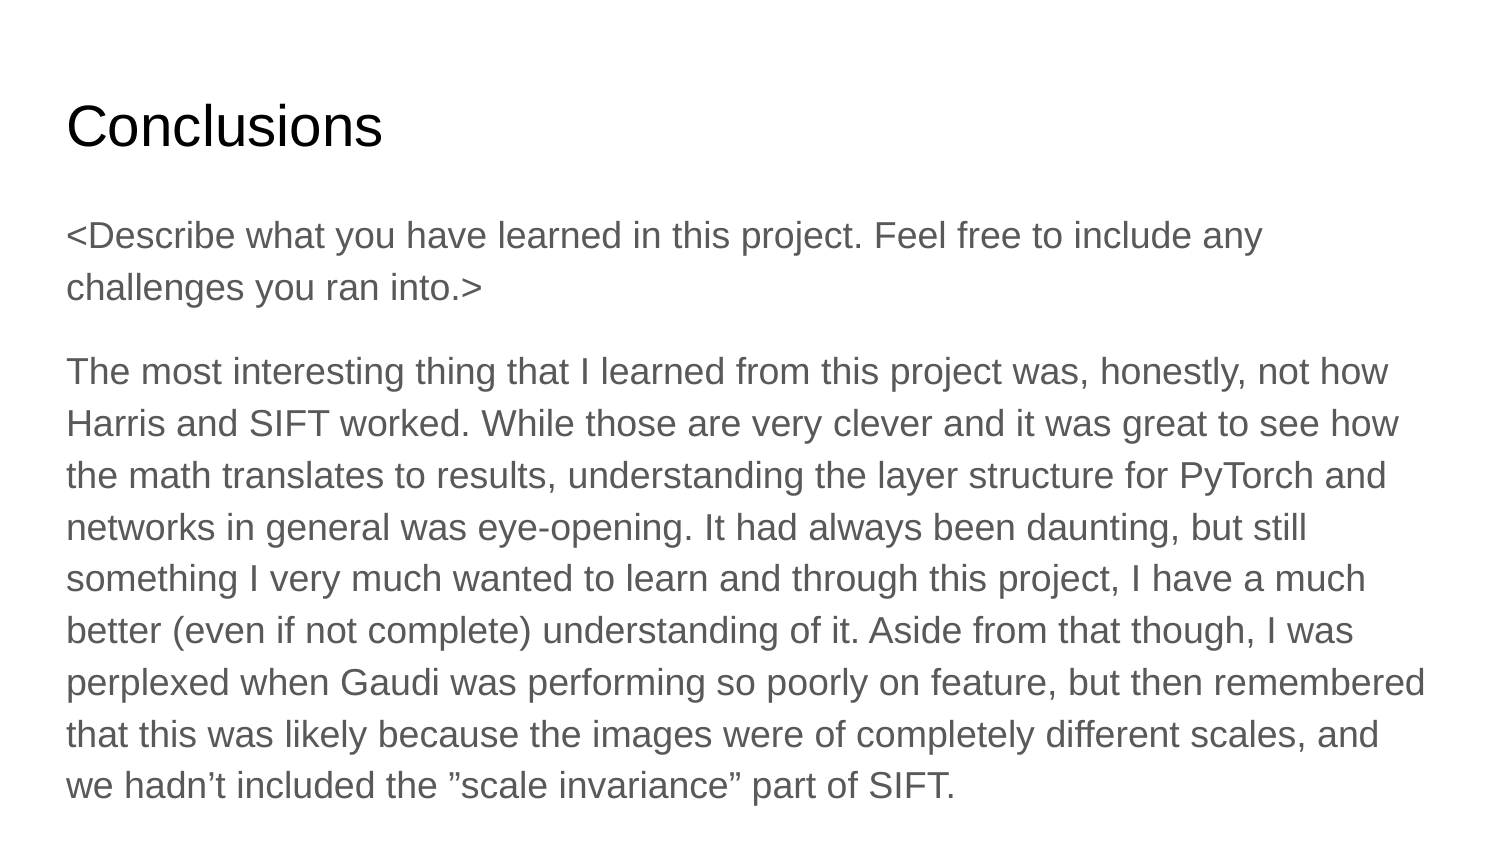

# Conclusions
<Describe what you have learned in this project. Feel free to include any challenges you ran into.>
The most interesting thing that I learned from this project was, honestly, not how Harris and SIFT worked. While those are very clever and it was great to see how the math translates to results, understanding the layer structure for PyTorch and networks in general was eye-opening. It had always been daunting, but still something I very much wanted to learn and through this project, I have a much better (even if not complete) understanding of it. Aside from that though, I was perplexed when Gaudi was performing so poorly on feature, but then remembered that this was likely because the images were of completely different scales, and we hadn’t included the ”scale invariance” part of SIFT.